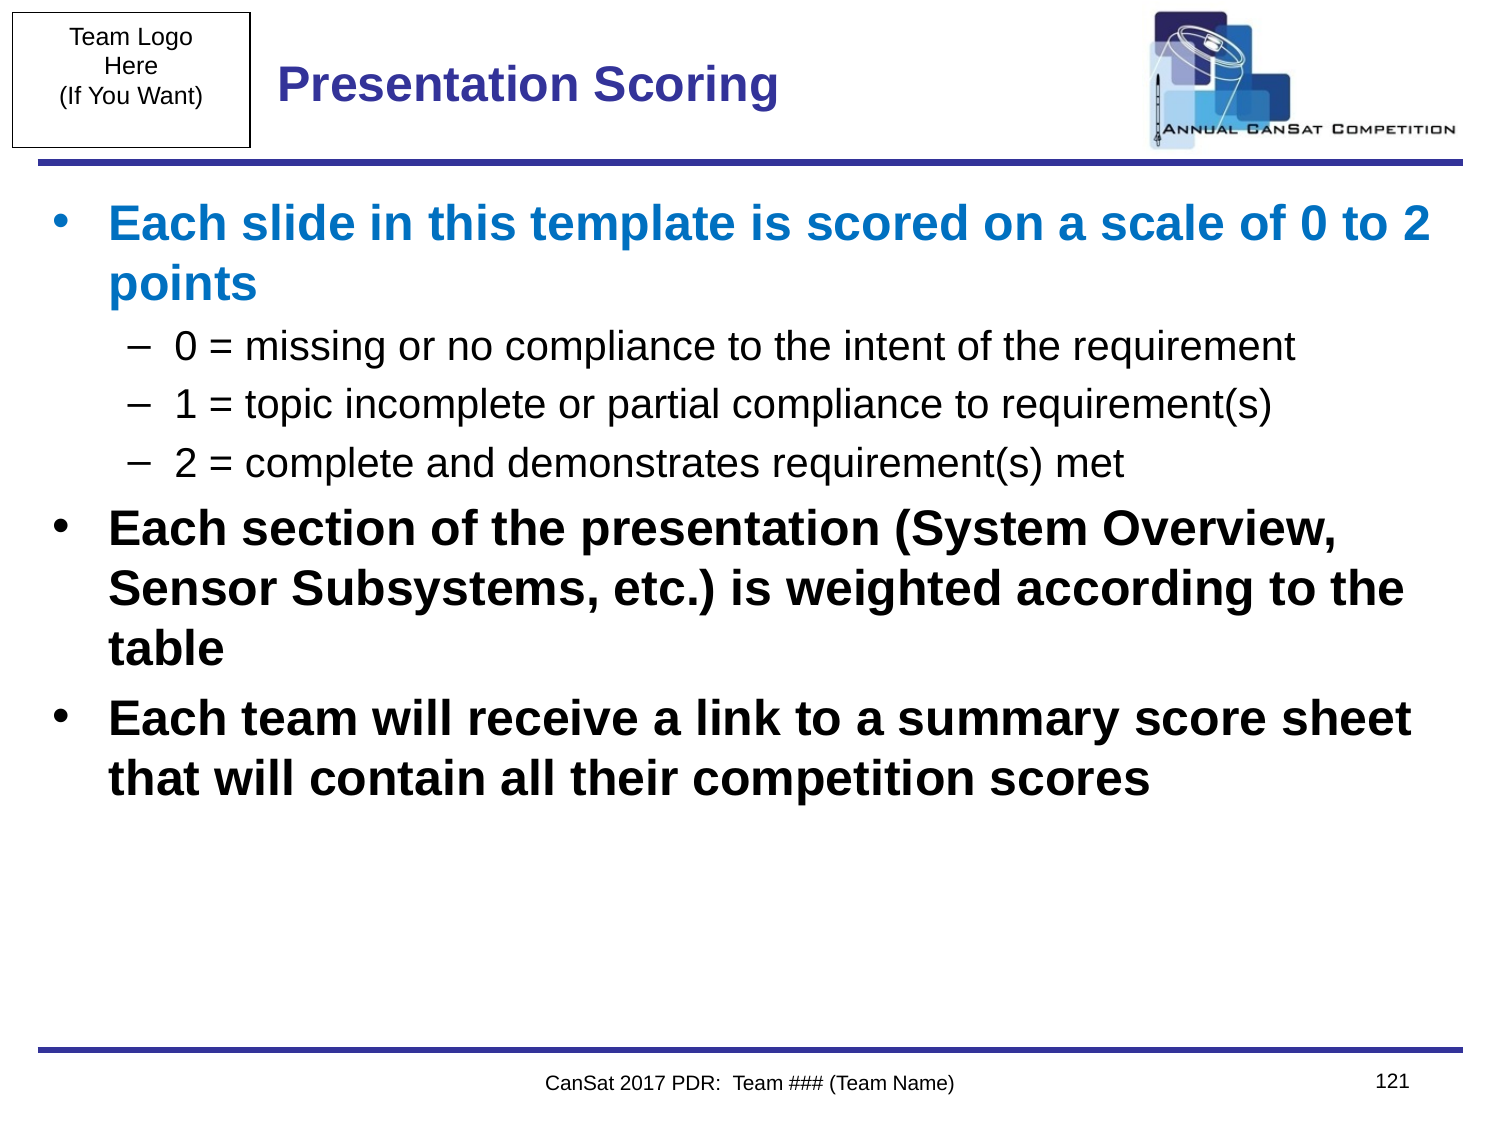

# Presentation Scoring
Each slide in this template is scored on a scale of 0 to 2 points
0 = missing or no compliance to the intent of the requirement
1 = topic incomplete or partial compliance to requirement(s)
2 = complete and demonstrates requirement(s) met
Each section of the presentation (System Overview, Sensor Subsystems, etc.) is weighted according to the table
Each team will receive a link to a summary score sheet that will contain all their competition scores
121
CanSat 2017 PDR:  Team ### (Team Name)